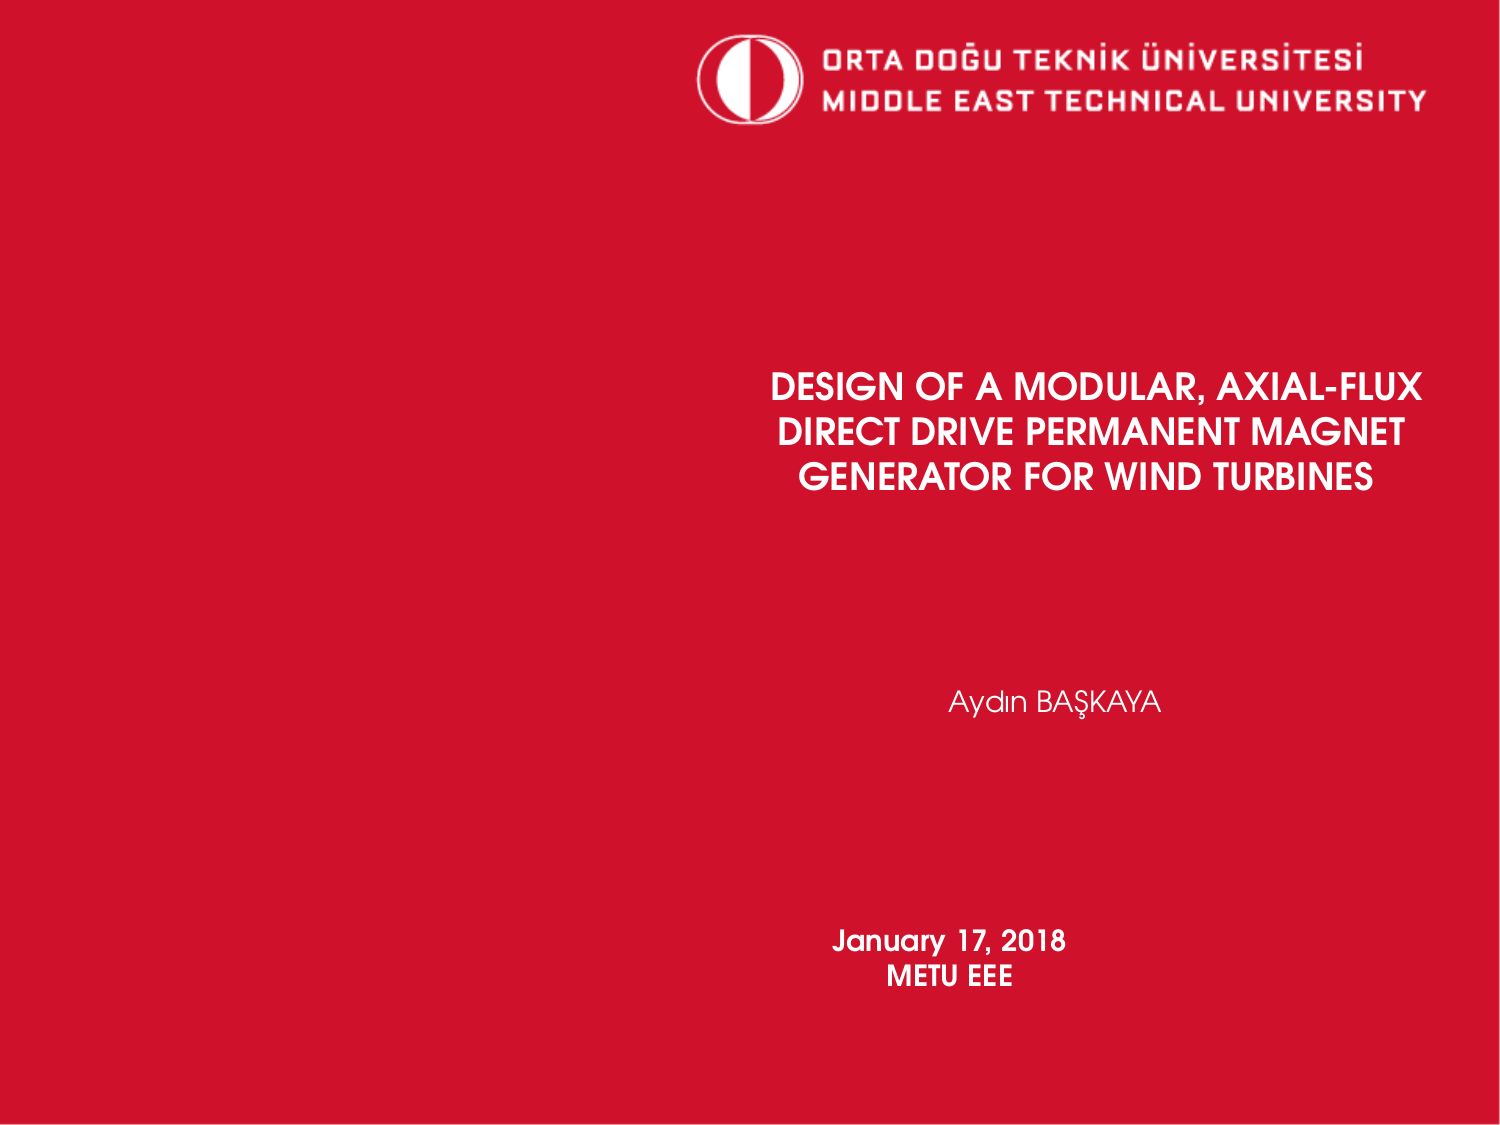

DESIGN OF A MODULAR, AXIAL-FLUX DIRECT DRIVE PERMANENT MAGNET GENERATOR FOR WIND TURBINES

Aydın BAŞKAYA
January 17, 2018
METU EEE